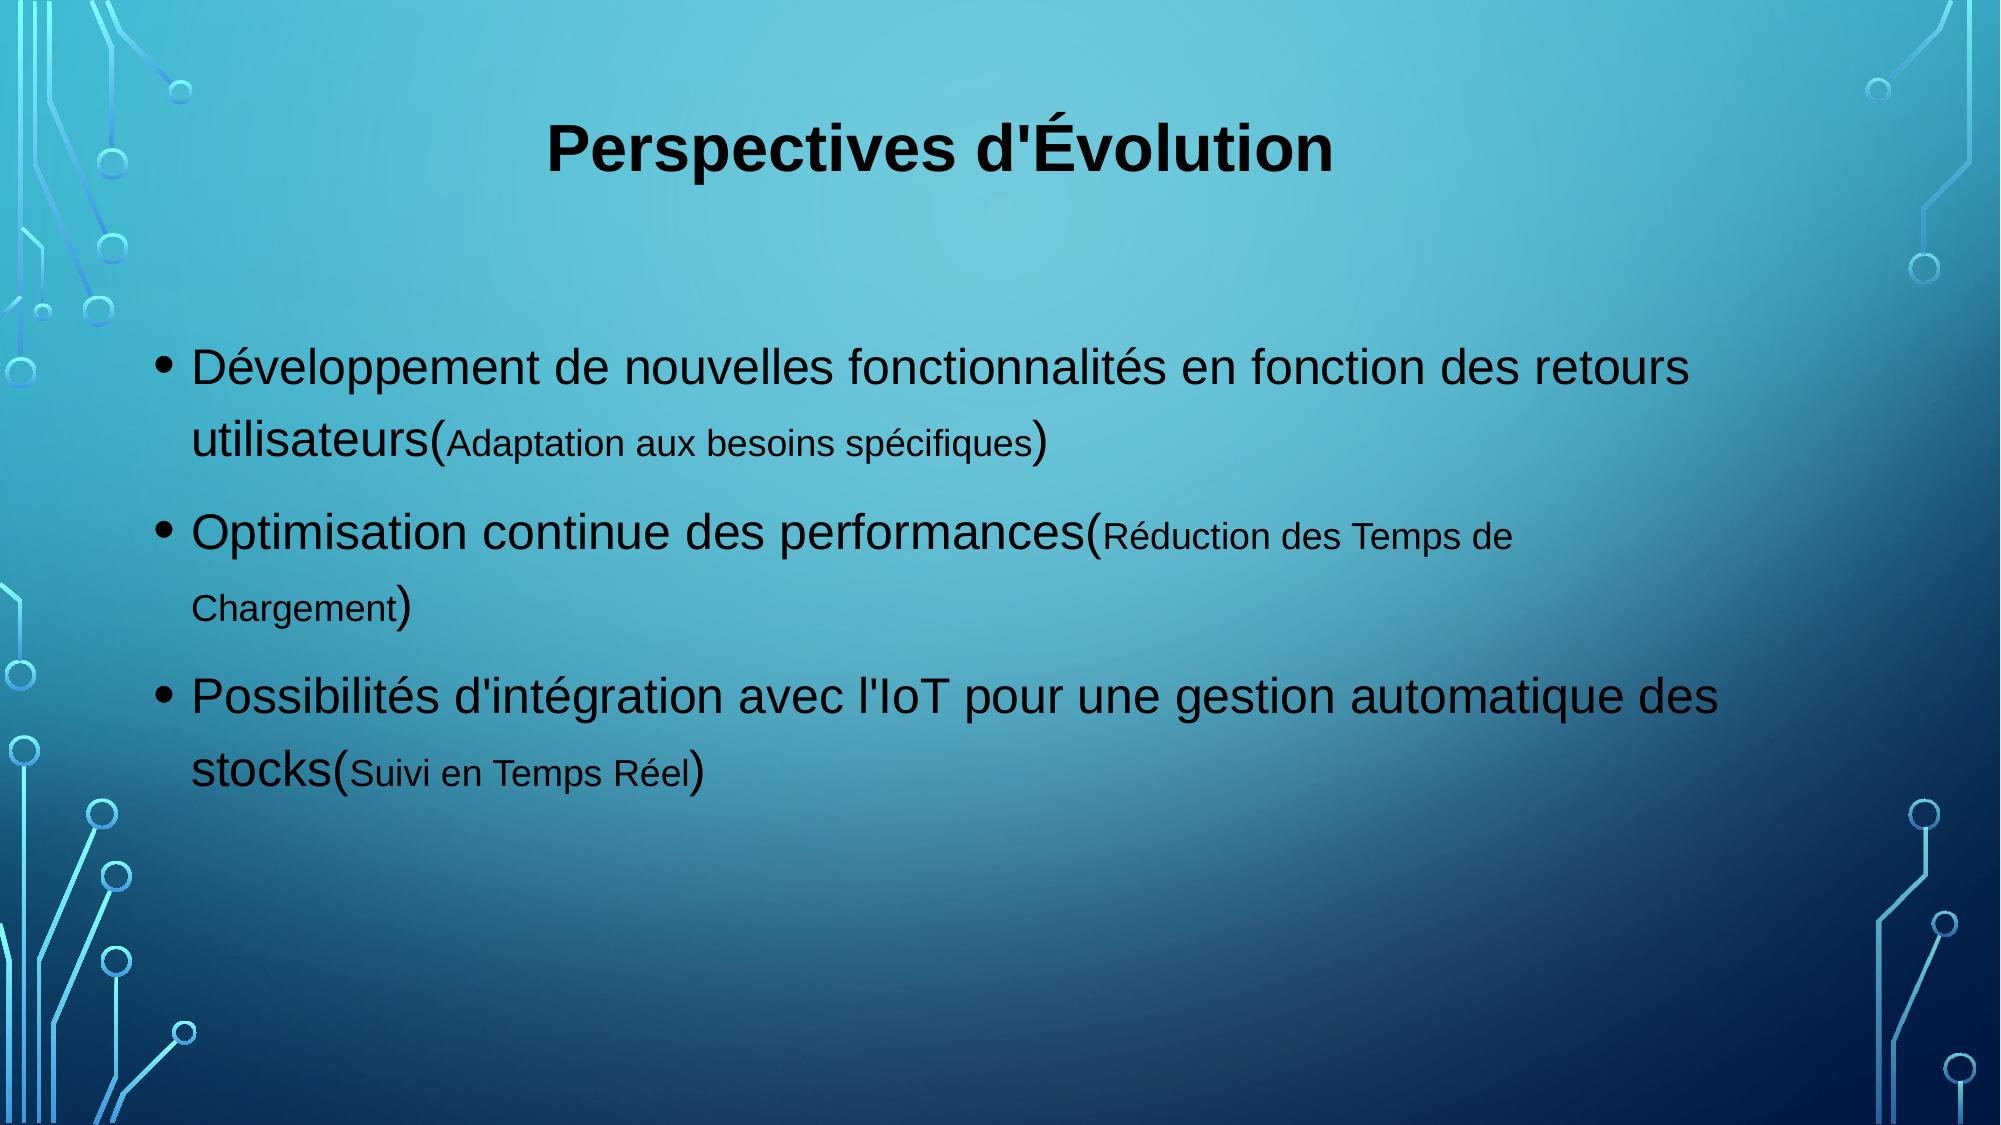

Perspectives d'Évolution

Développement de nouvelles fonctionnalités en fonction des retours utilisateurs(Adaptation aux besoins spécifiques)
Optimisation continue des performances(Réduction des Temps de Chargement)
Possibilités d'intégration avec l'IoT pour une gestion automatique des stocks(Suivi en Temps Réel)